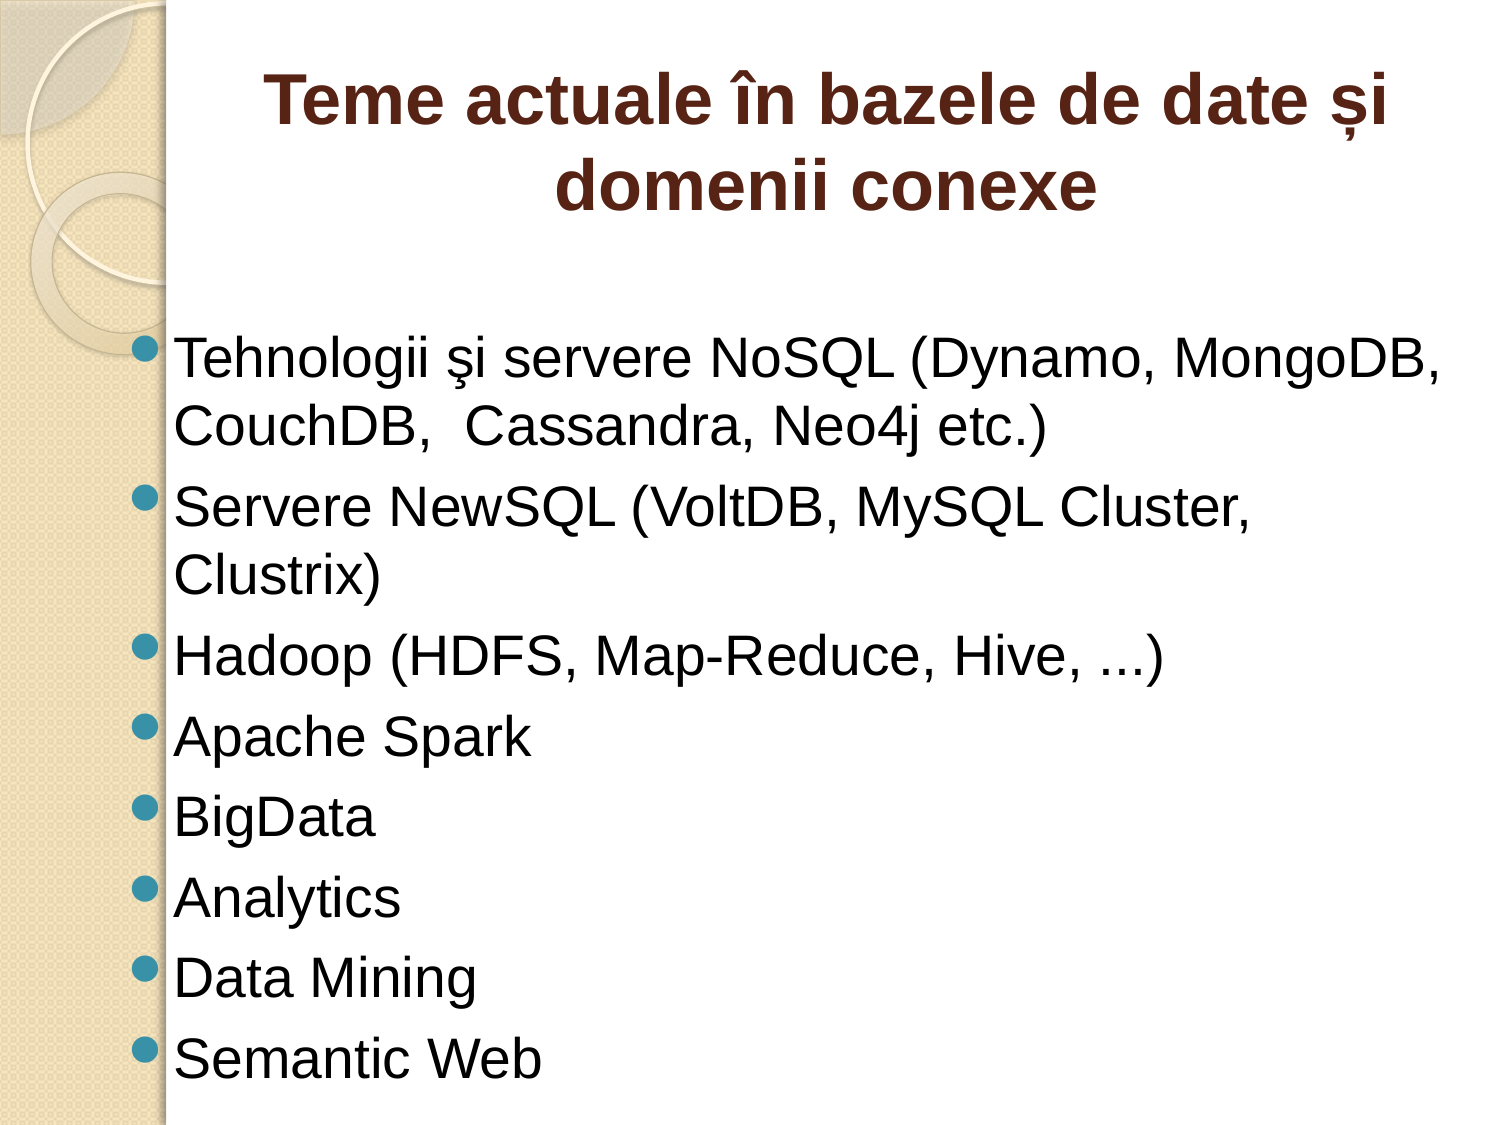

# Teme actuale în bazele de date și domenii conexe
Tehnologii şi servere NoSQL (Dynamo, MongoDB, CouchDB,  Cassandra, Neo4j etc.)
Servere NewSQL (VoltDB, MySQL Cluster, Clustrix)
Hadoop (HDFS, Map-Reduce, Hive, ...)
Apache Spark
BigData
Analytics
Data Mining
Semantic Web